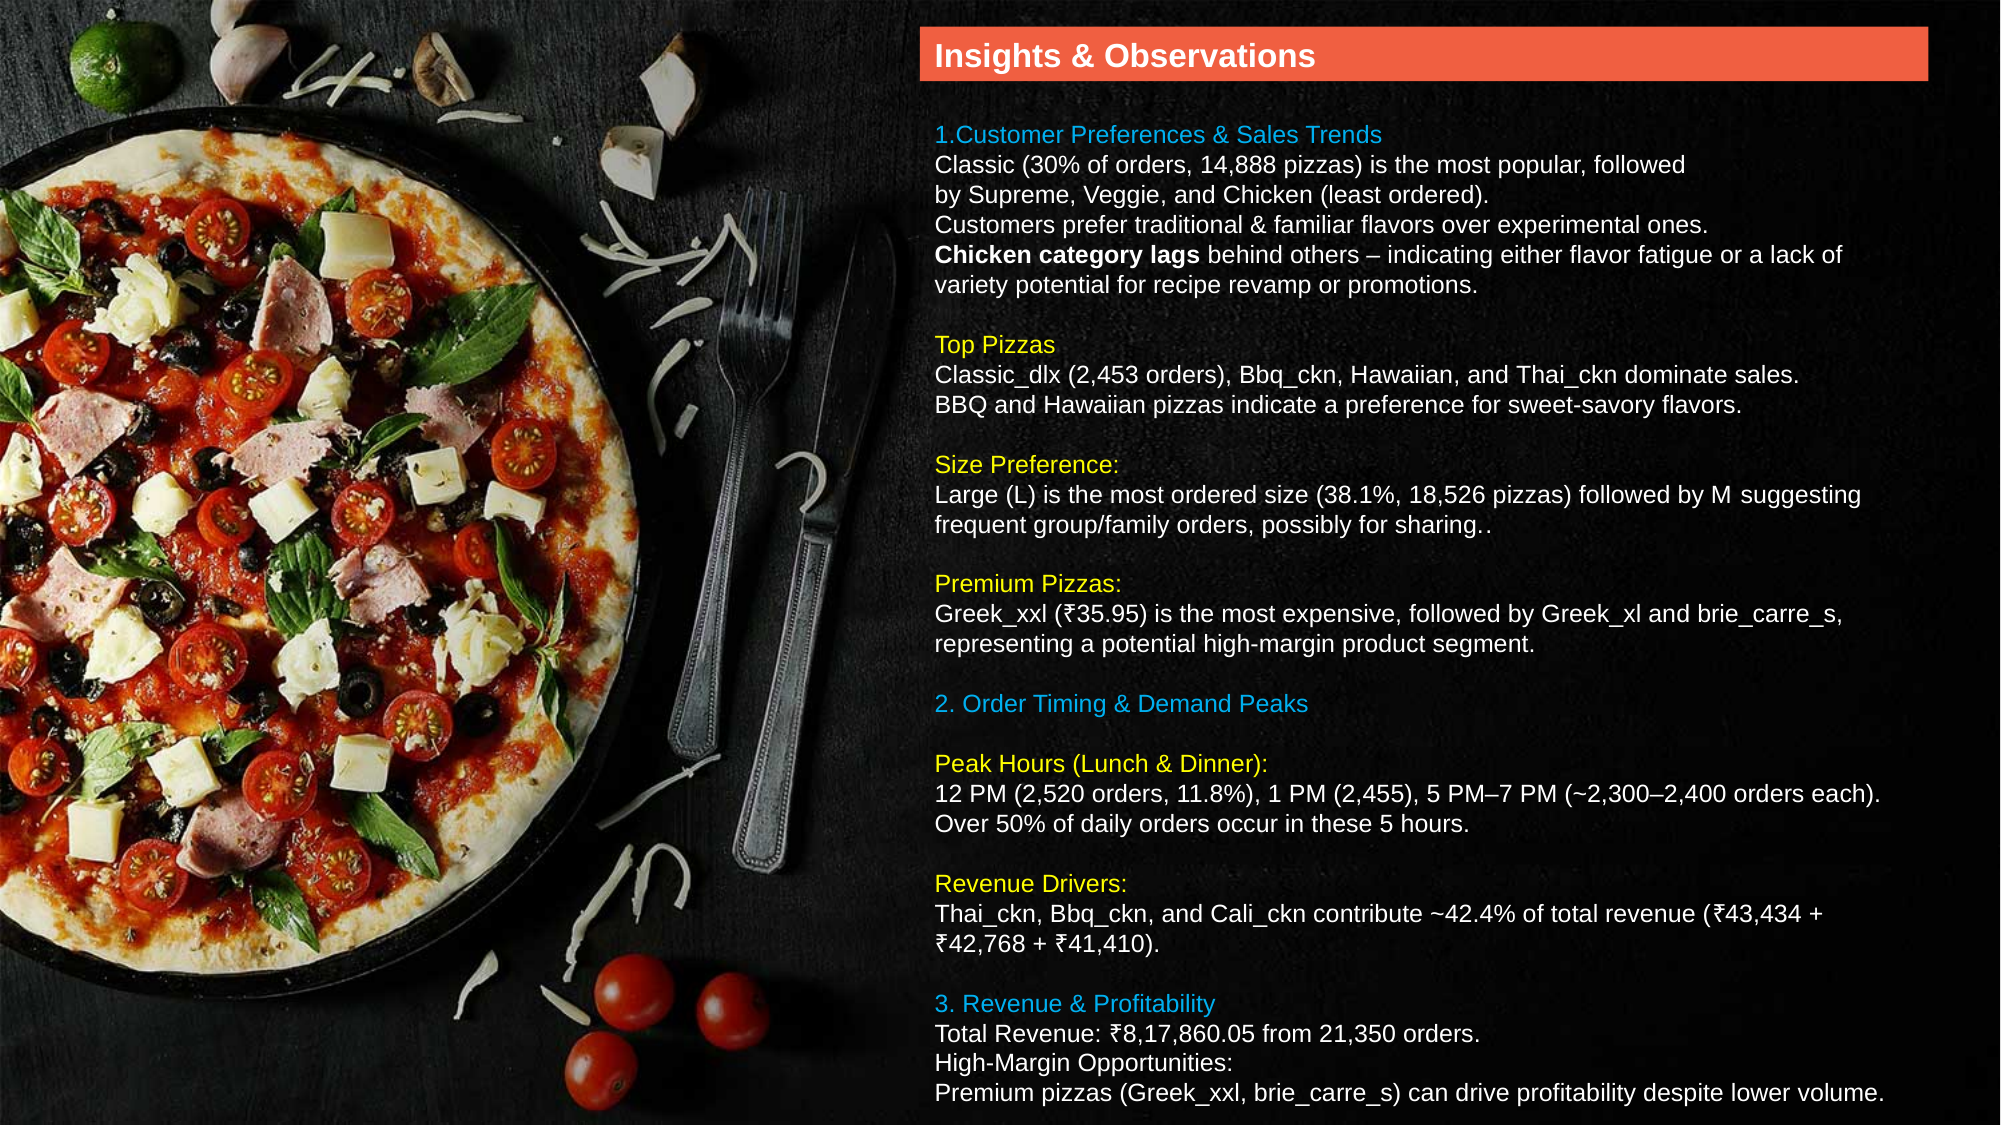

Insights & Observations
1.Customer Preferences & Sales Trends
Classic (30% of orders, 14,888 pizzas) is the most popular, followed by Supreme, Veggie, and Chicken (least ordered).
Customers prefer traditional & familiar flavors over experimental ones.
Chicken category lags behind others – indicating either flavor fatigue or a lack of variety potential for recipe revamp or promotions.
Top Pizzas
Classic_dlx (2,453 orders), Bbq_ckn, Hawaiian, and Thai_ckn dominate sales.
BBQ and Hawaiian pizzas indicate a preference for sweet-savory flavors.
Size Preference:
Large (L) is the most ordered size (38.1%, 18,526 pizzas) followed by M suggesting frequent group/family orders, possibly for sharing..
Premium Pizzas:
Greek_xxl (₹35.95) is the most expensive, followed by Greek_xl and brie_carre_s, representing a potential high-margin product segment.

2. Order Timing & Demand Peaks
Peak Hours (Lunch & Dinner):
12 PM (2,520 orders, 11.8%), 1 PM (2,455), 5 PM–7 PM (~2,300–2,400 orders each).
Over 50% of daily orders occur in these 5 hours.
Revenue Drivers:
Thai_ckn, Bbq_ckn, and Cali_ckn contribute ~42.4% of total revenue (₹43,434 + ₹42,768 + ₹41,410).
3. Revenue & Profitability
Total Revenue: ₹8,17,860.05 from 21,350 orders.
High-Margin Opportunities:
Premium pizzas (Greek_xxl, brie_carre_s) can drive profitability despite lower volume.